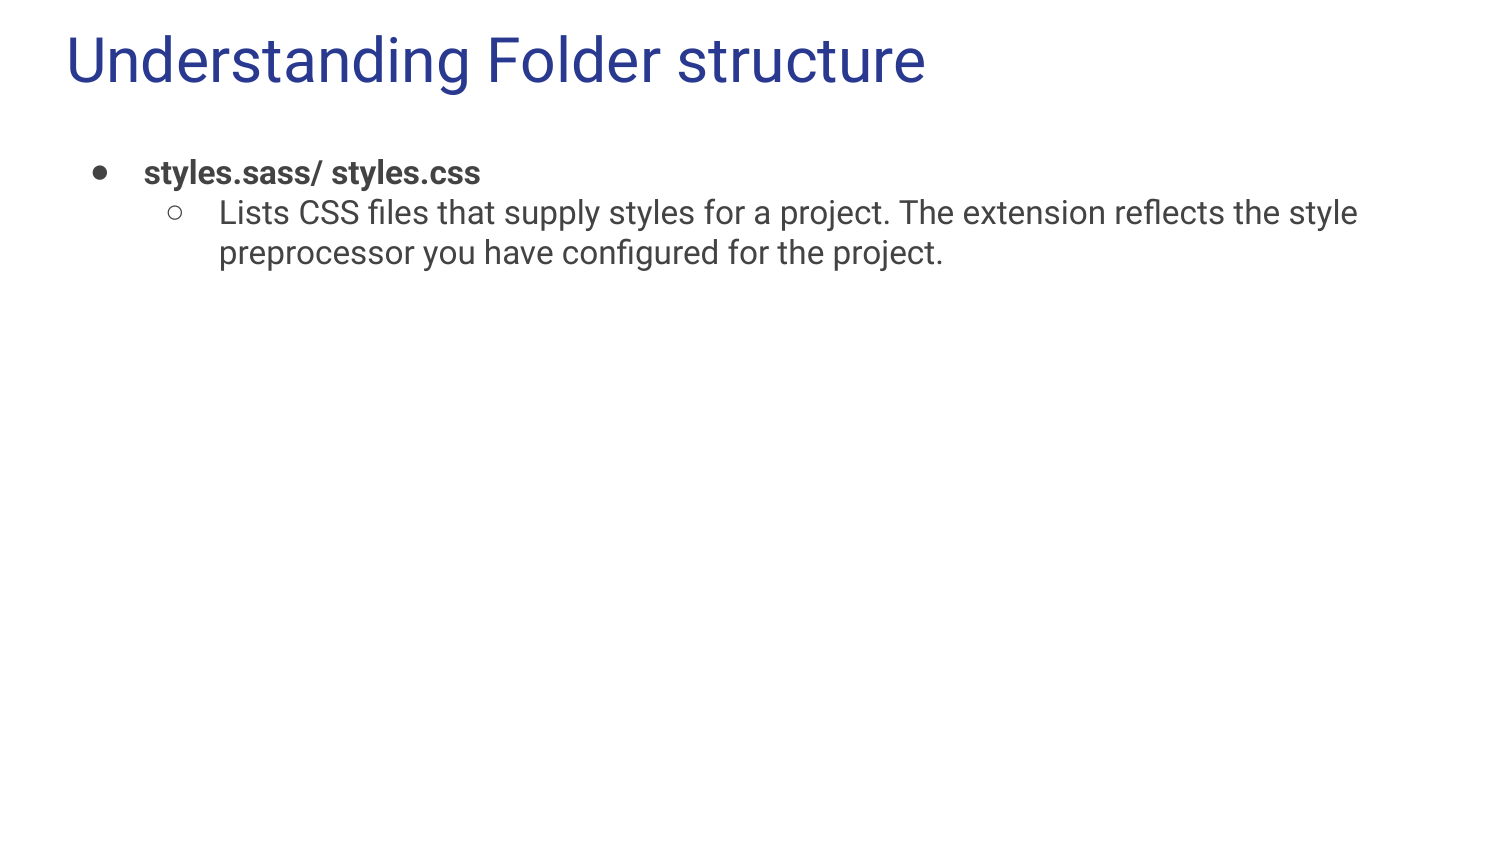

# Understanding Folder structure
styles.sass/ styles.css
Lists CSS files that supply styles for a project. The extension reflects the style preprocessor you have configured for the project.